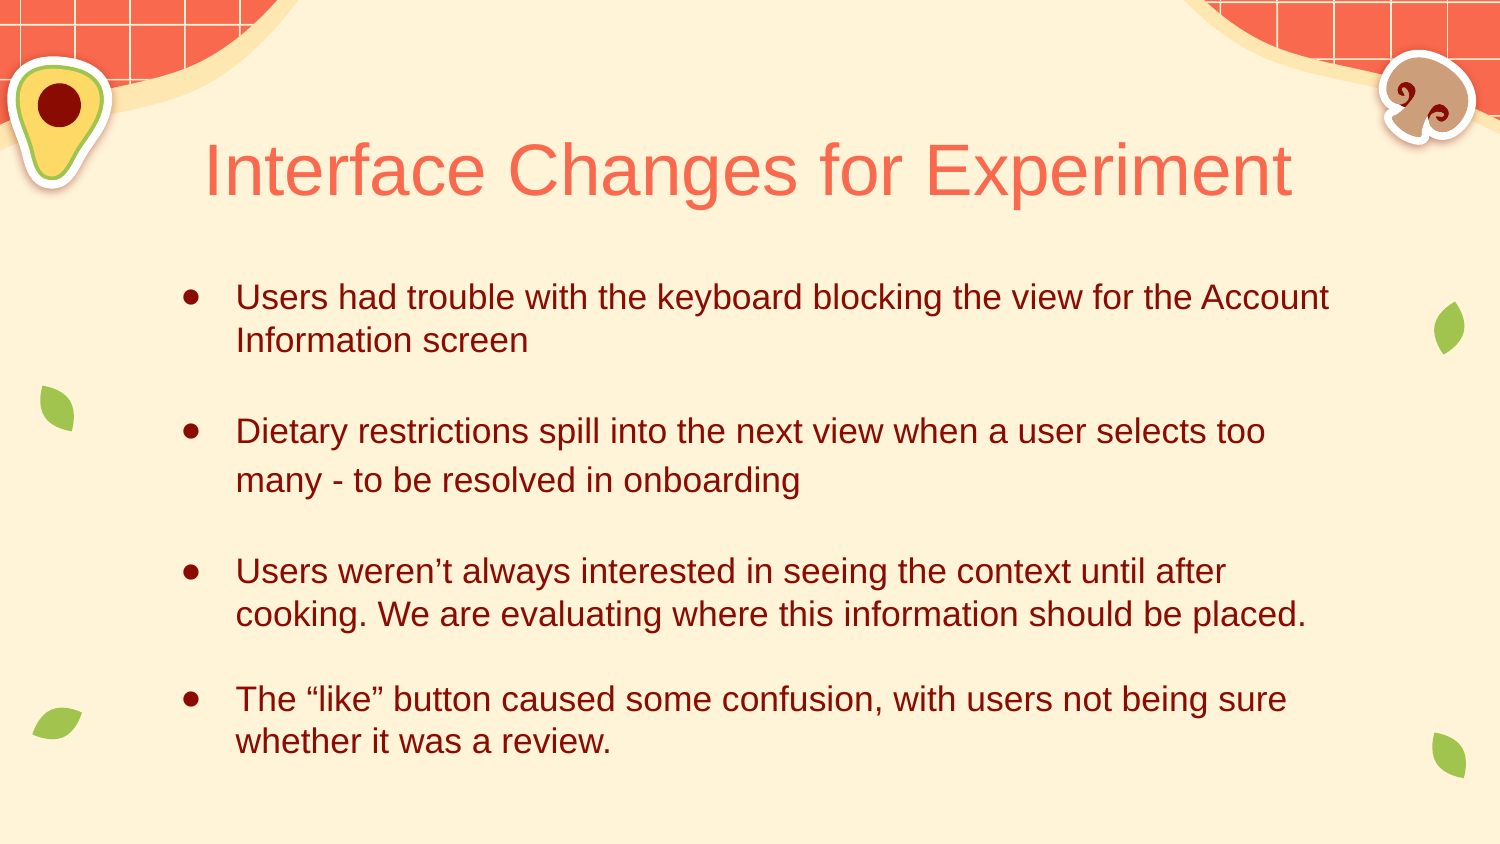

# Interface Changes for Experiment
Users had trouble with the keyboard blocking the view for the Account Information screen

Dietary restrictions spill into the next view when a user selects too many - to be resolved in onboarding

Users weren’t always interested in seeing the context until after cooking. We are evaluating where this information should be placed.

The “like” button caused some confusion, with users not being sure whether it was a review.